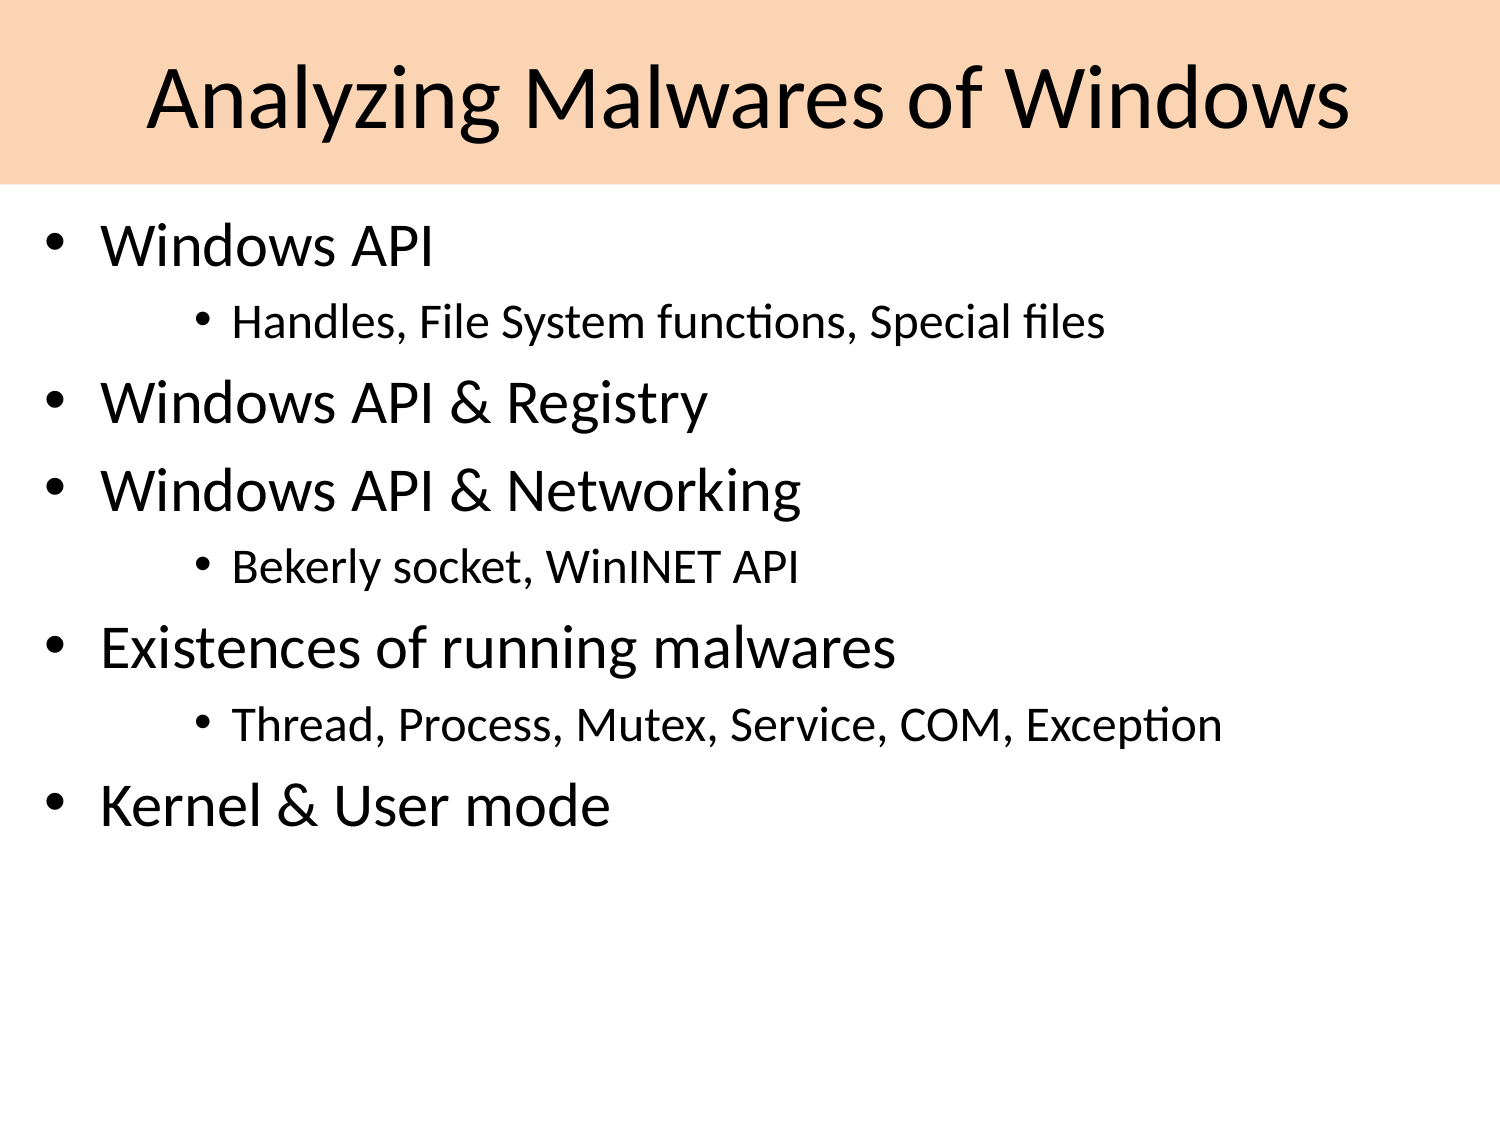

Analyzing Malwares of Windows
Windows API
Handles, File System functions, Special files
Windows API & Registry
Windows API & Networking
Bekerly socket, WinINET API
Existences of running malwares
Thread, Process, Mutex, Service, COM, Exception
Kernel & User mode